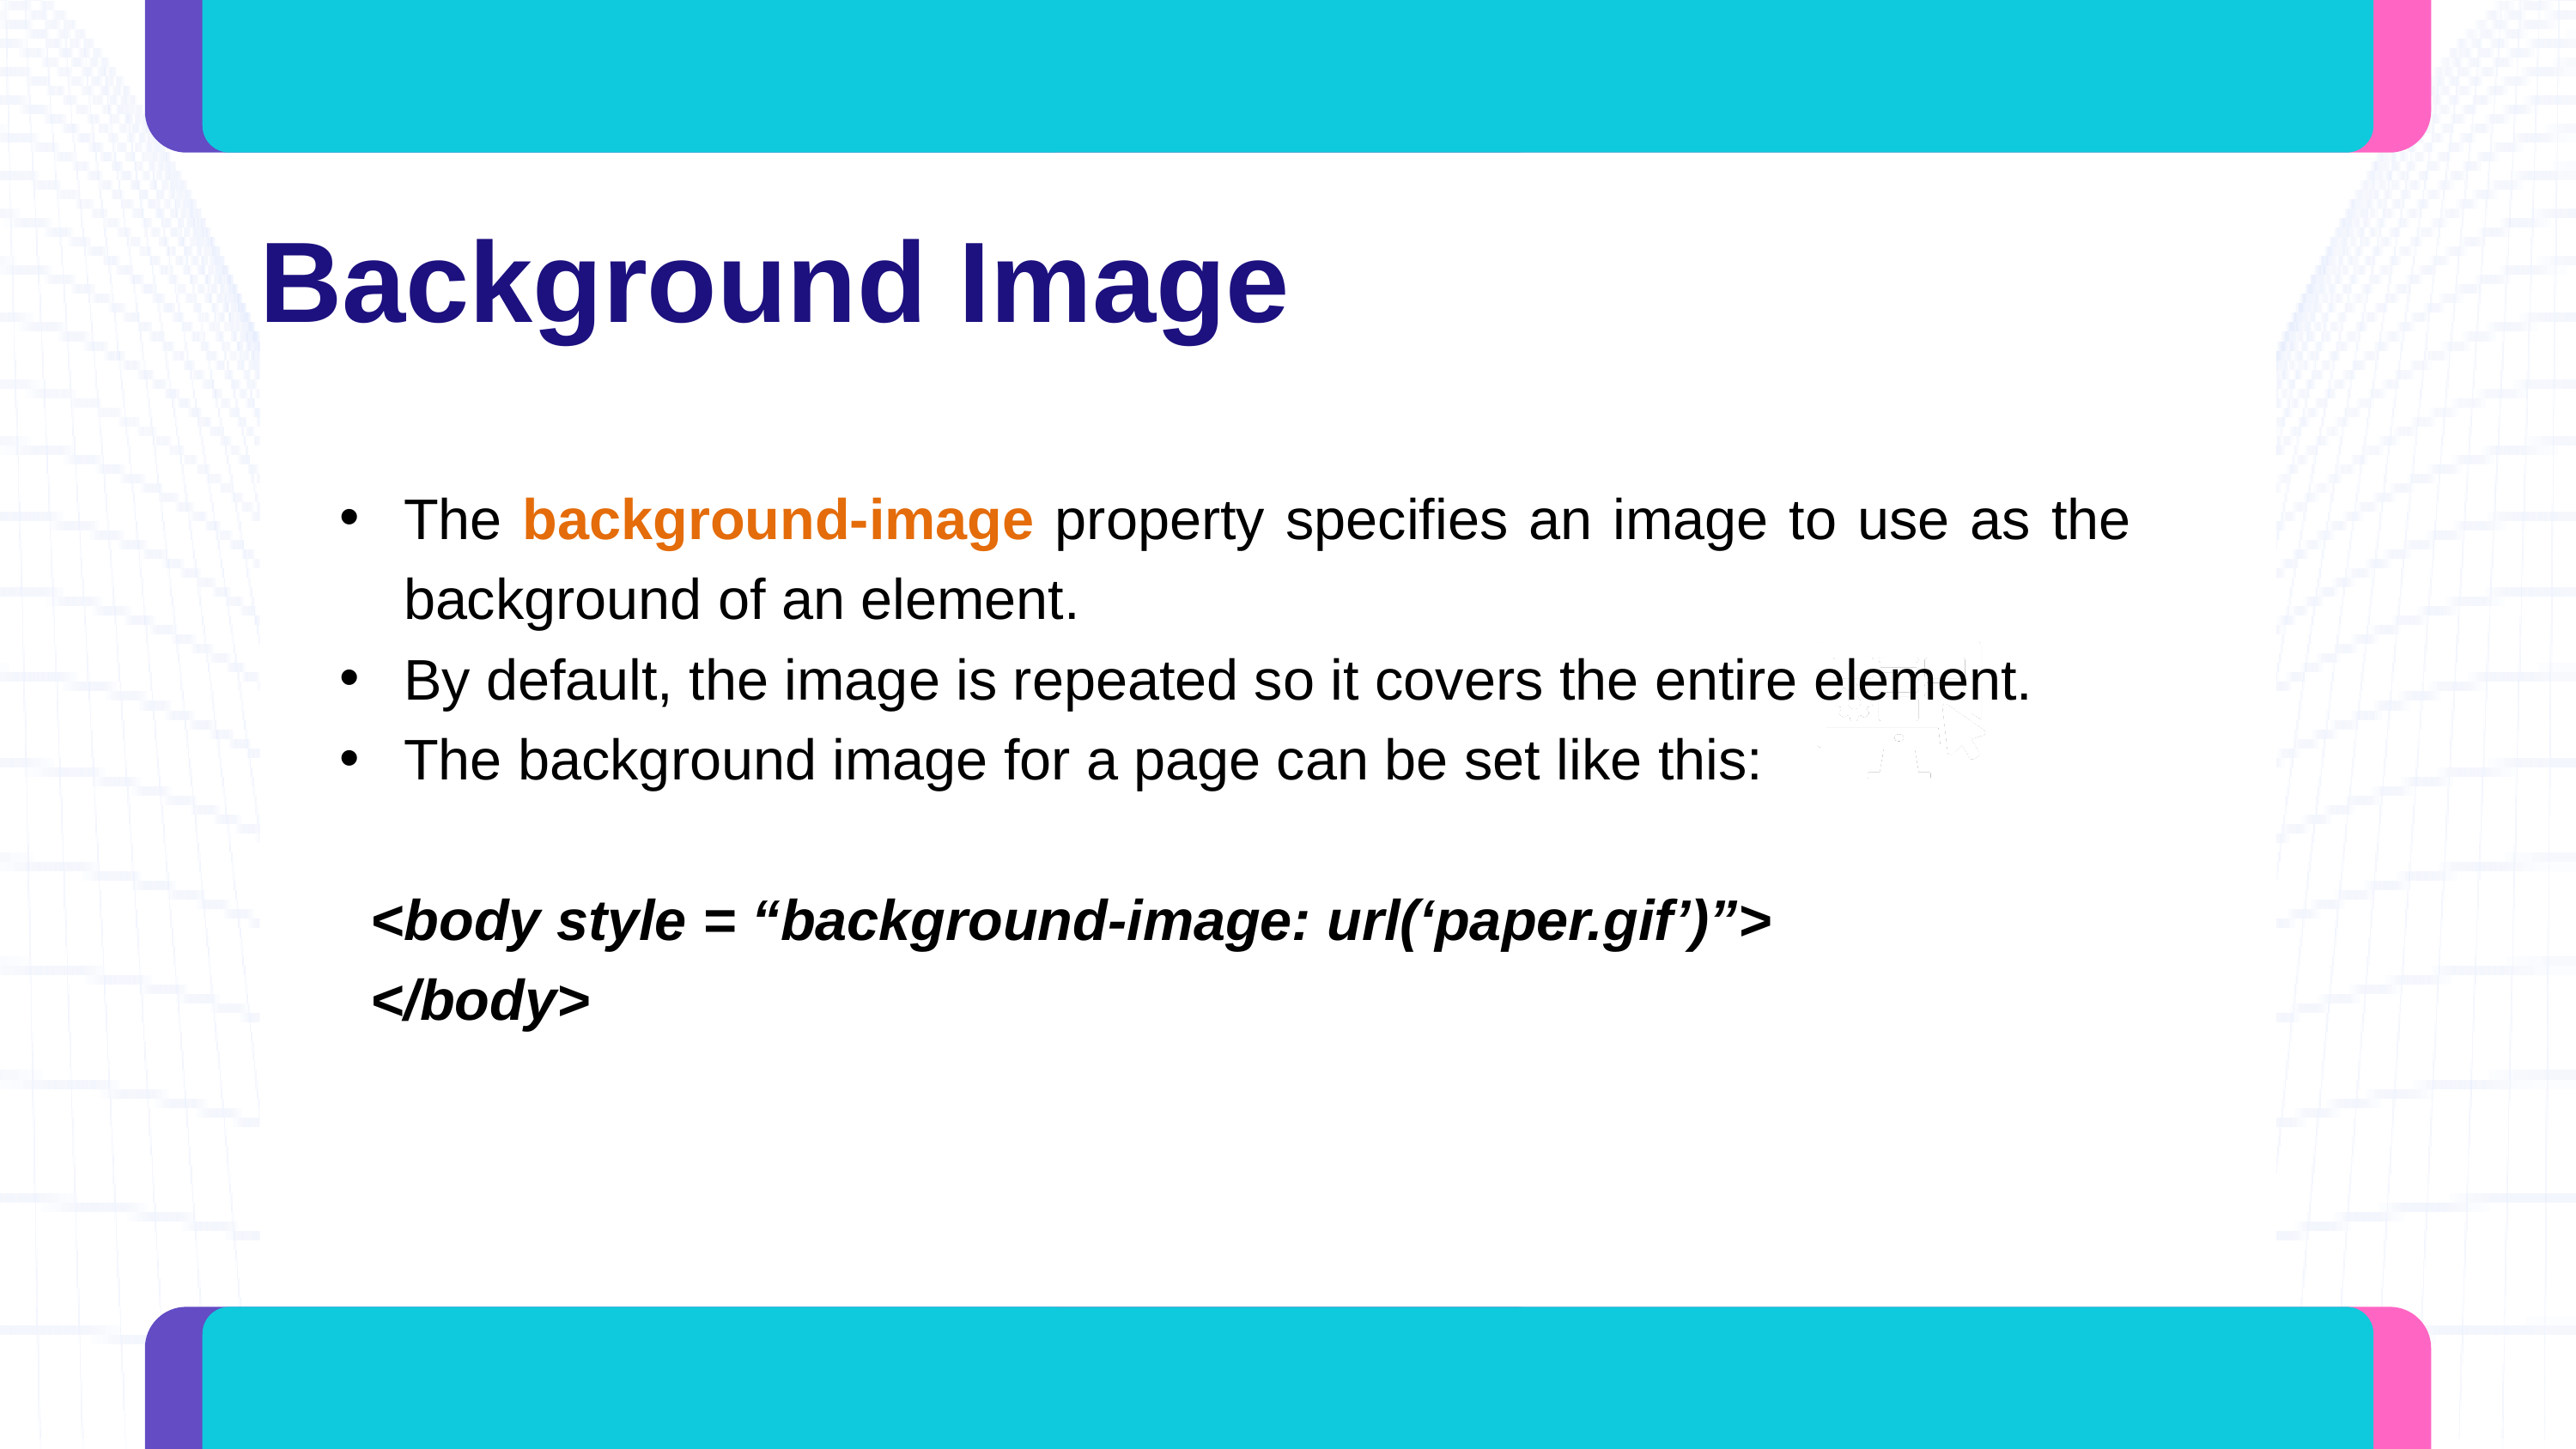

Background Image

The background-image property specifies an image to use as the background of an element.
By default, the image is repeated so it covers the entire element.
The background image for a page can be set like this:

  <body style = “background-image: url(‘paper.gif’)”>
  </body>